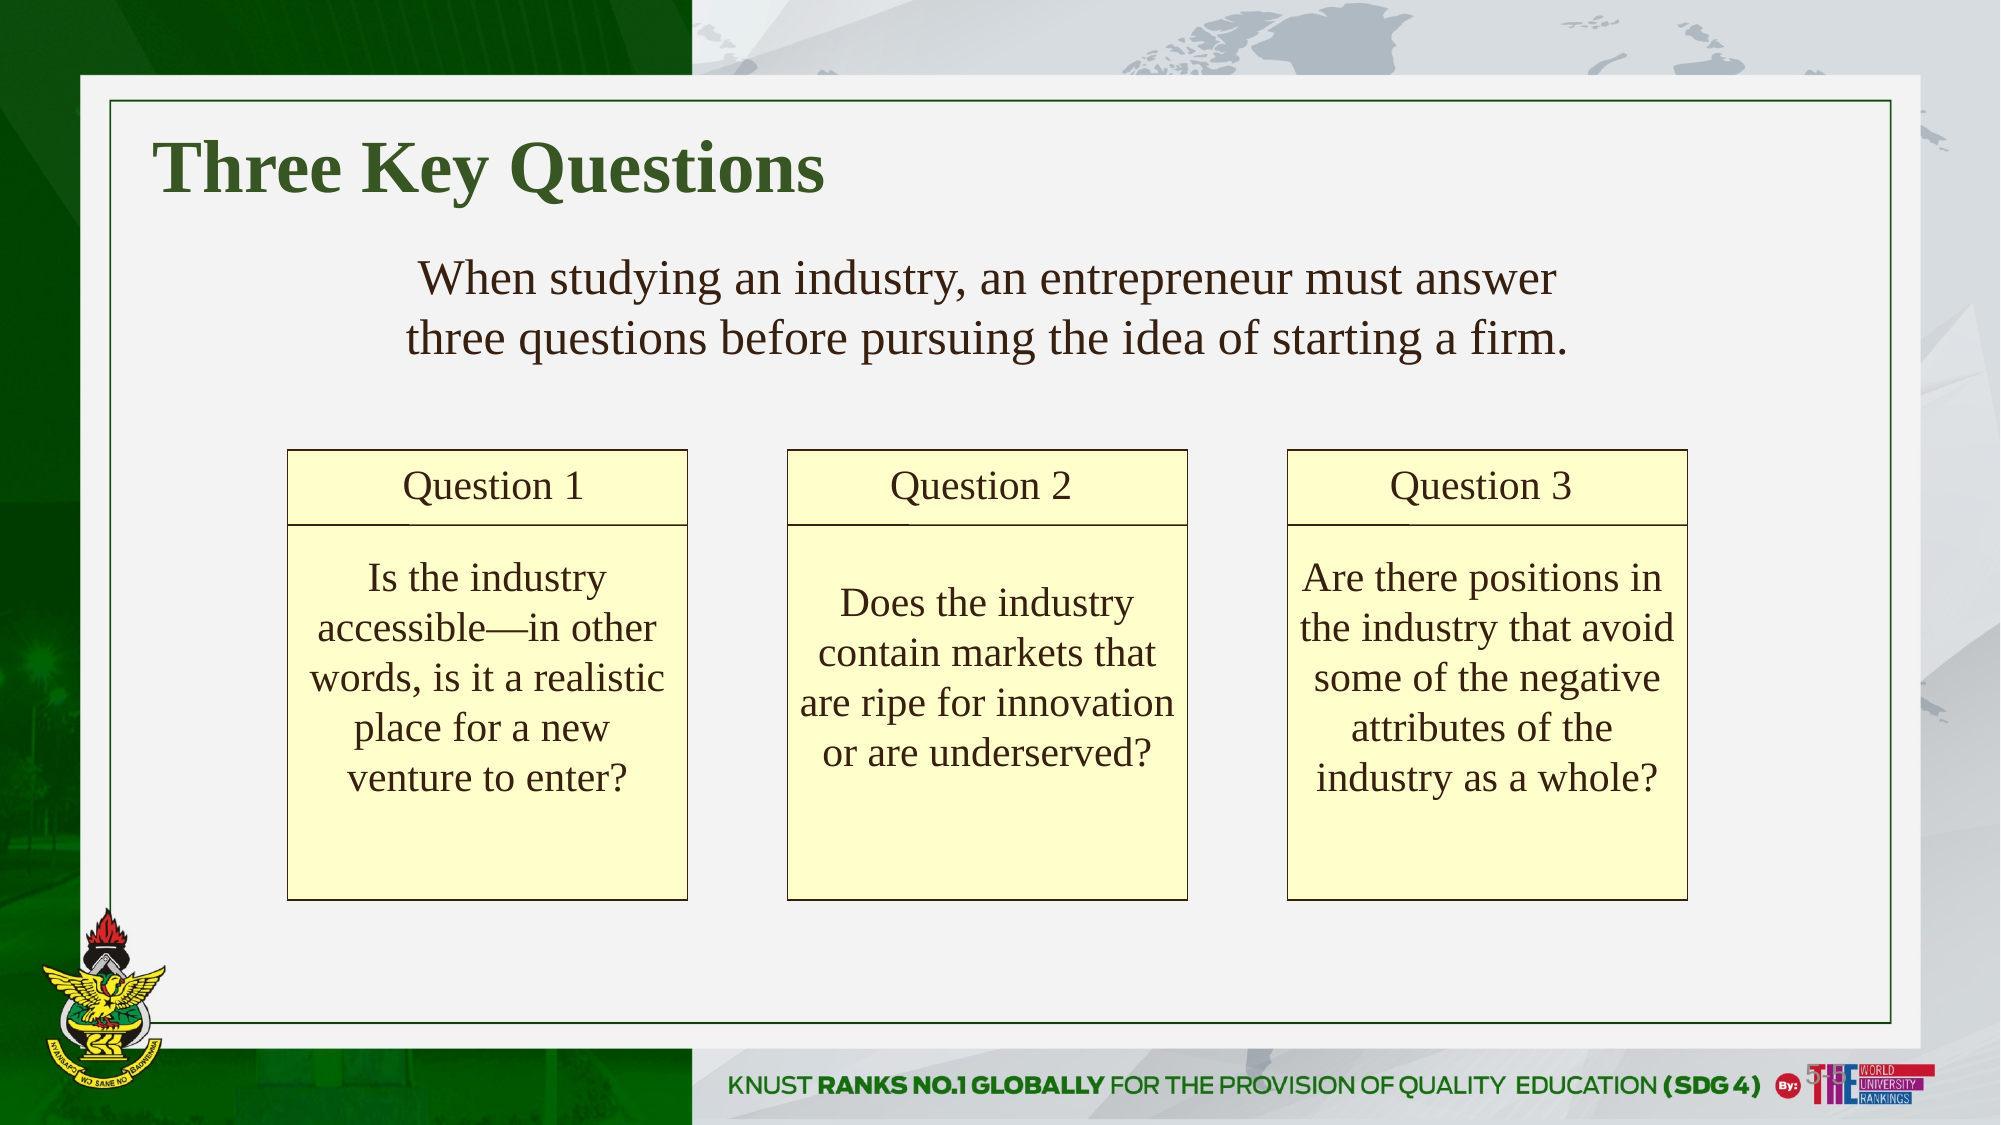

# Three Key Questions
When studying an industry, an entrepreneur must answer three questions before pursuing the idea of starting a firm.
Is the industry
accessible—in other
words, is it a realistic
place for a new
venture to enter?
Question 1
Does the industry
contain markets that
are ripe for innovation
or are underserved?
Question 2
Are there positions in
the industry that avoid
some of the negative
attributes of the
industry as a whole?
Question 3

5-5